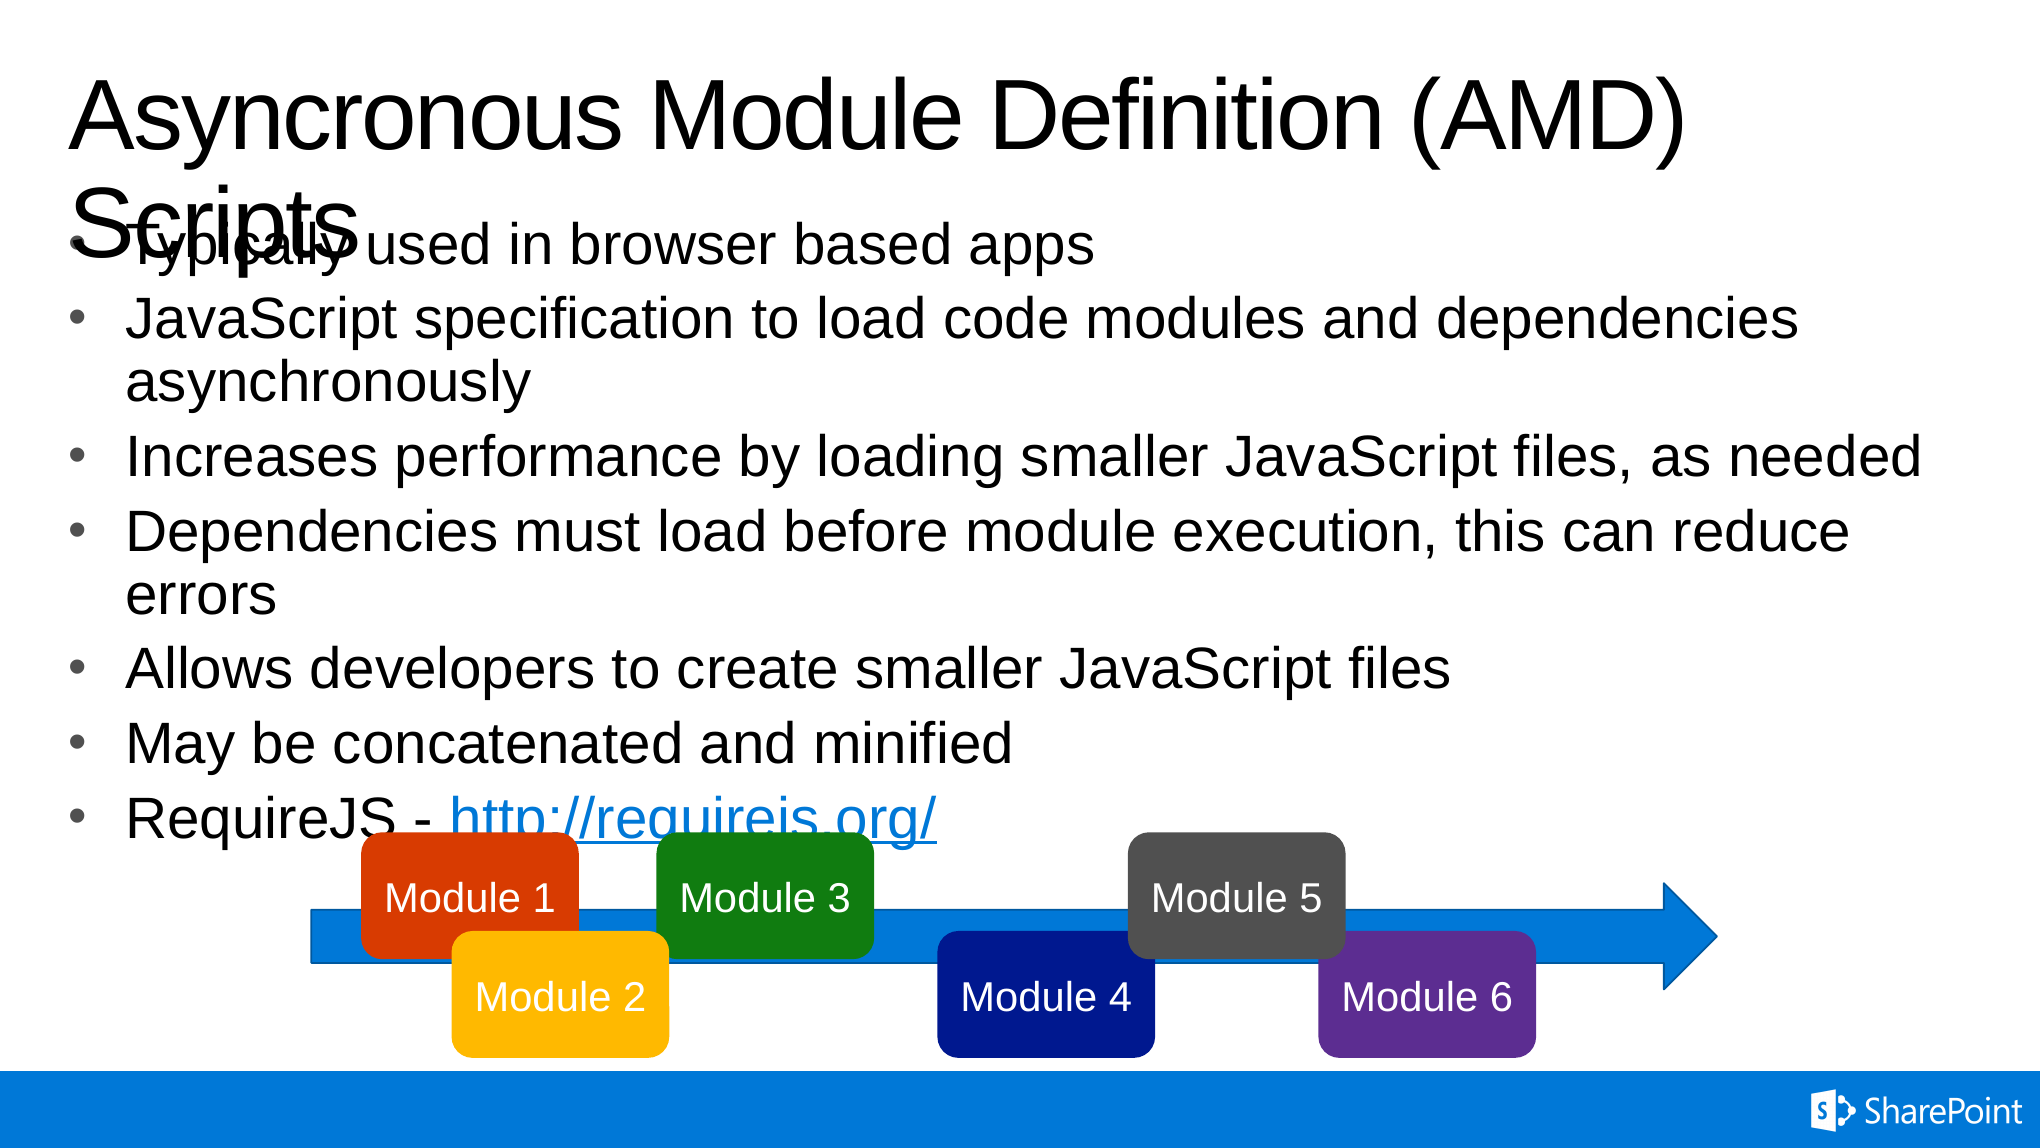

# Asyncronous Module Definition (AMD) Scripts
Typically used in browser based apps
JavaScript specification to load code modules and dependencies asynchronously
Increases performance by loading smaller JavaScript files, as needed
Dependencies must load before module execution, this can reduce errors
Allows developers to create smaller JavaScript files
May be concatenated and minified
RequireJS - http://requirejs.org/
Module 1
Module 3
Module 5

Module 2
Module 4
Module 6